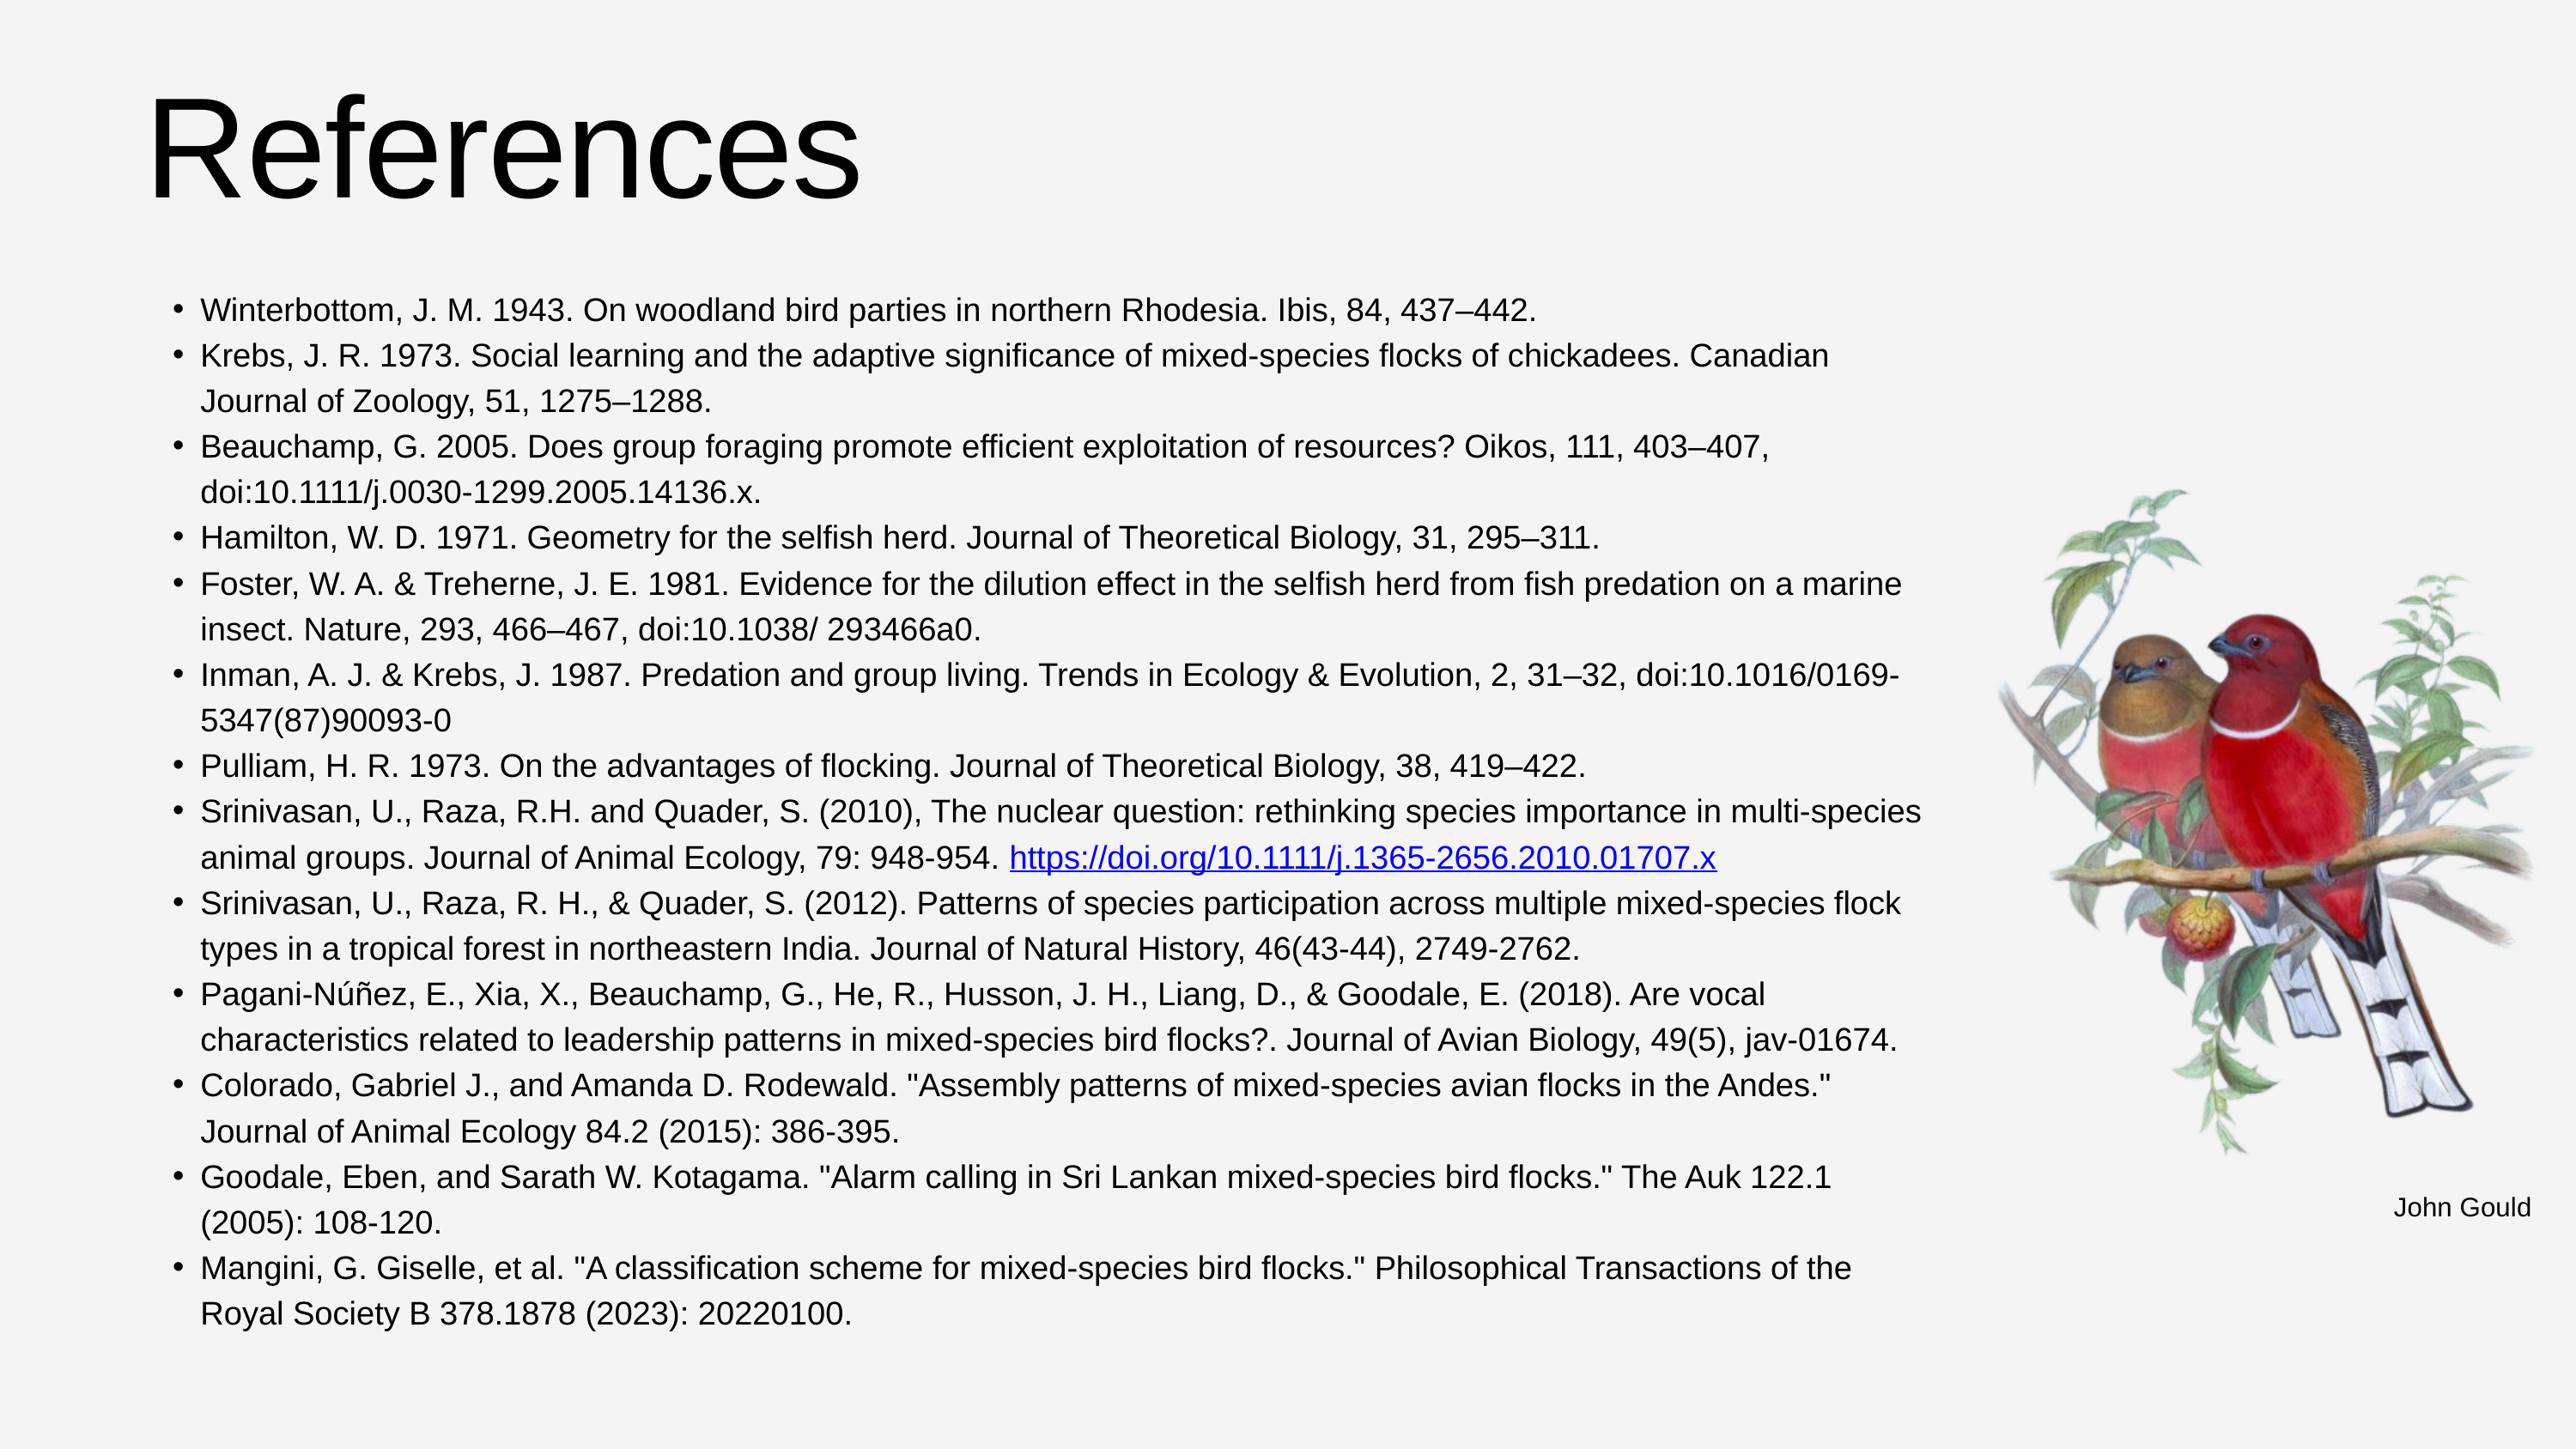

References
Winterbottom, J. M. 1943. On woodland bird parties in northern Rhodesia. Ibis, 84, 437–442.
Krebs, J. R. 1973. Social learning and the adaptive significance of mixed-species flocks of chickadees. Canadian Journal of Zoology, 51, 1275–1288.
Beauchamp, G. 2005. Does group foraging promote efficient exploitation of resources? Oikos, 111, 403–407, doi:10.1111/j.0030-1299.2005.14136.x.
Hamilton, W. D. 1971. Geometry for the selfish herd. Journal of Theoretical Biology, 31, 295–311.
Foster, W. A. & Treherne, J. E. 1981. Evidence for the dilution effect in the selfish herd from fish predation on a marine insect. Nature, 293, 466–467, doi:10.1038/ 293466a0.
Inman, A. J. & Krebs, J. 1987. Predation and group living. Trends in Ecology & Evolution, 2, 31–32, doi:10.1016/0169-5347(87)90093-0
Pulliam, H. R. 1973. On the advantages of flocking. Journal of Theoretical Biology, 38, 419–422.
Srinivasan, U., Raza, R.H. and Quader, S. (2010), The nuclear question: rethinking species importance in multi-species animal groups. Journal of Animal Ecology, 79: 948-954. https://doi.org/10.1111/j.1365-2656.2010.01707.x
Srinivasan, U., Raza, R. H., & Quader, S. (2012). Patterns of species participation across multiple mixed-species flock types in a tropical forest in northeastern India. Journal of Natural History, 46(43-44), 2749-2762.
Pagani‐Núñez, E., Xia, X., Beauchamp, G., He, R., Husson, J. H., Liang, D., & Goodale, E. (2018). Are vocal characteristics related to leadership patterns in mixed‐species bird flocks?. Journal of Avian Biology, 49(5), jav-01674.
Colorado, Gabriel J., and Amanda D. Rodewald. "Assembly patterns of mixed‐species avian flocks in the Andes." Journal of Animal Ecology 84.2 (2015): 386-395.
Goodale, Eben, and Sarath W. Kotagama. "Alarm calling in Sri Lankan mixed-species bird flocks." The Auk 122.1 (2005): 108-120.
Mangini, G. Giselle, et al. "A classification scheme for mixed-species bird flocks." Philosophical Transactions of the Royal Society B 378.1878 (2023): 20220100.

John Gould